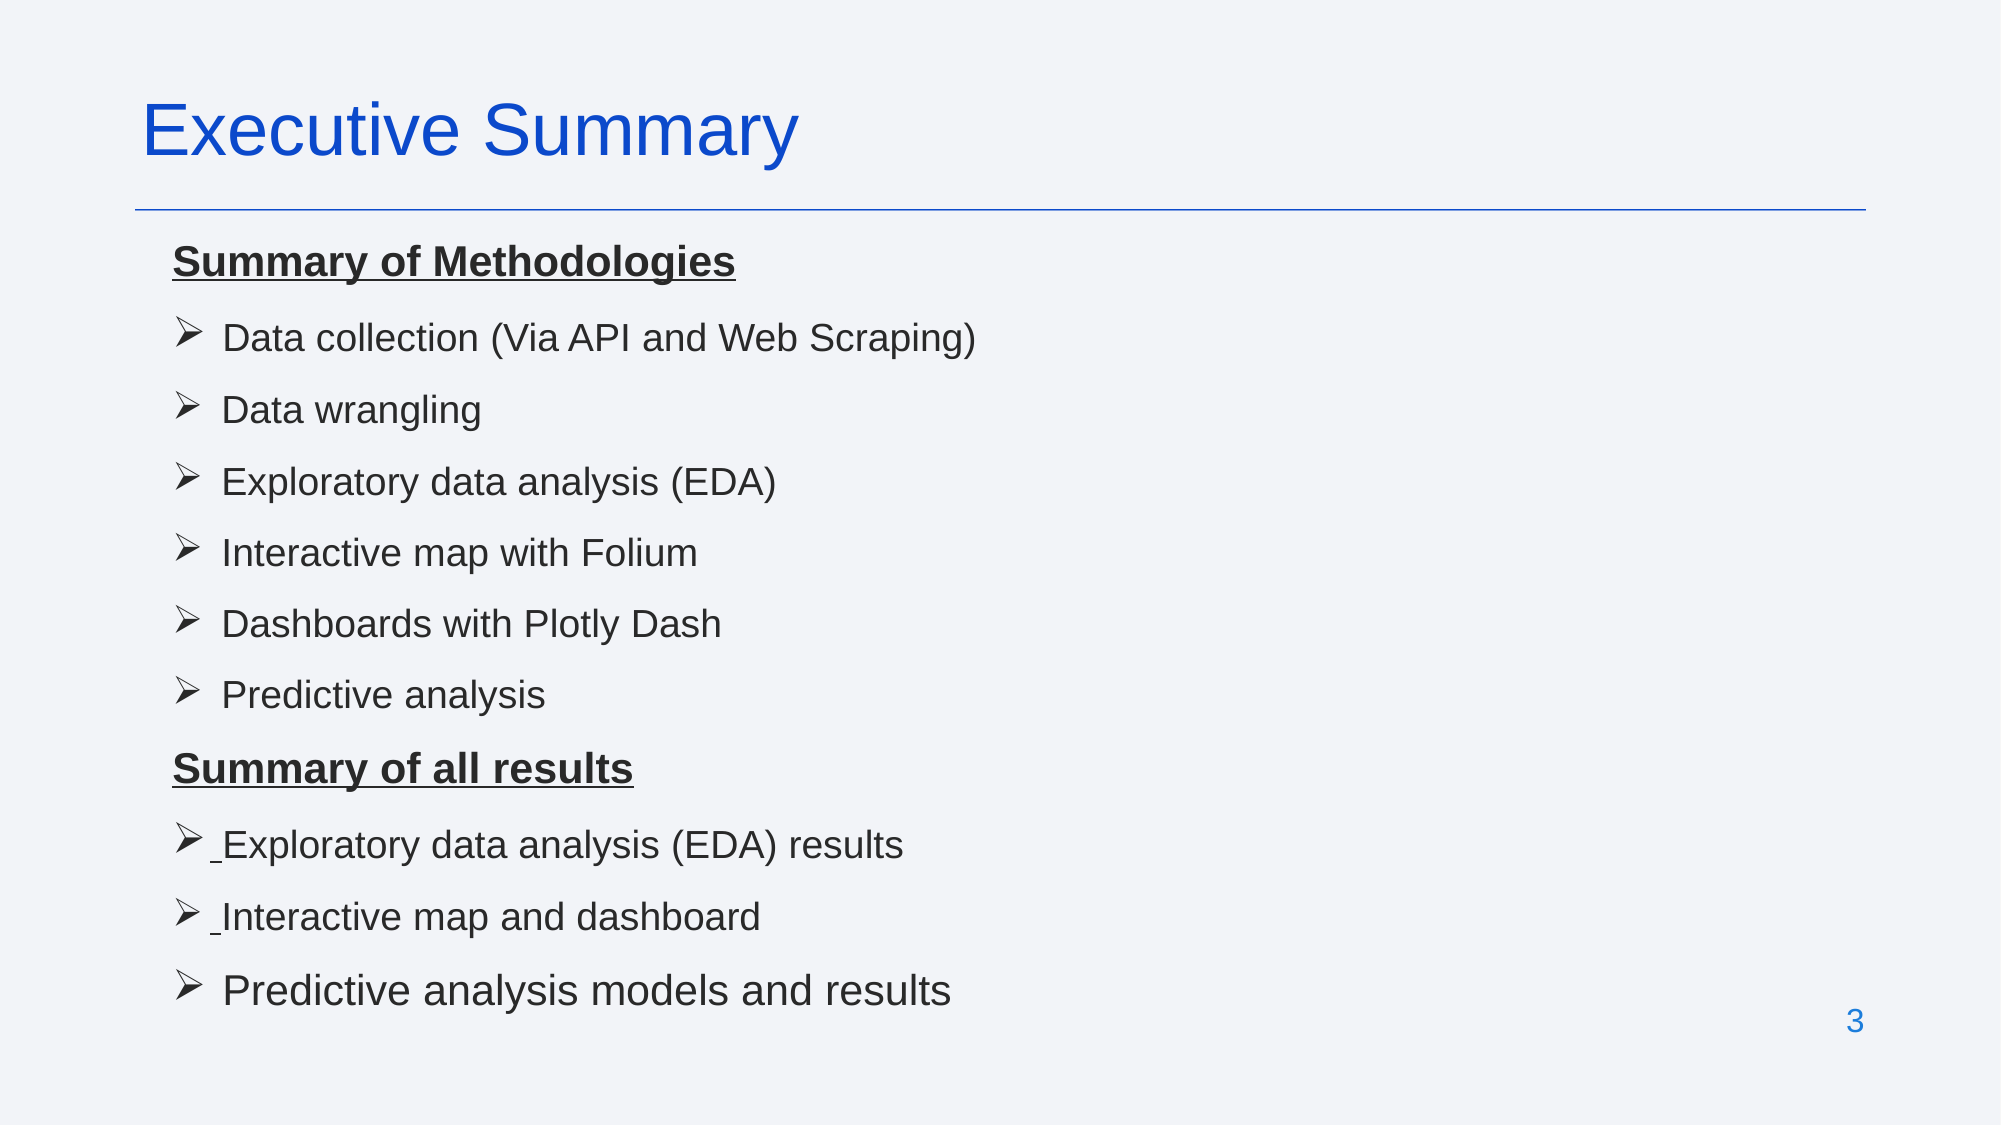

Executive Summary
Summary of Methodologies
 Data collection (Via API and Web Scraping)
 Data wrangling
 Exploratory data analysis (EDA)
 Interactive map with Folium
 Dashboards with Plotly Dash
 Predictive analysis
Summary of all results
 Exploratory data analysis (EDA) results
 Interactive map and dashboard
 Predictive analysis models and results
3